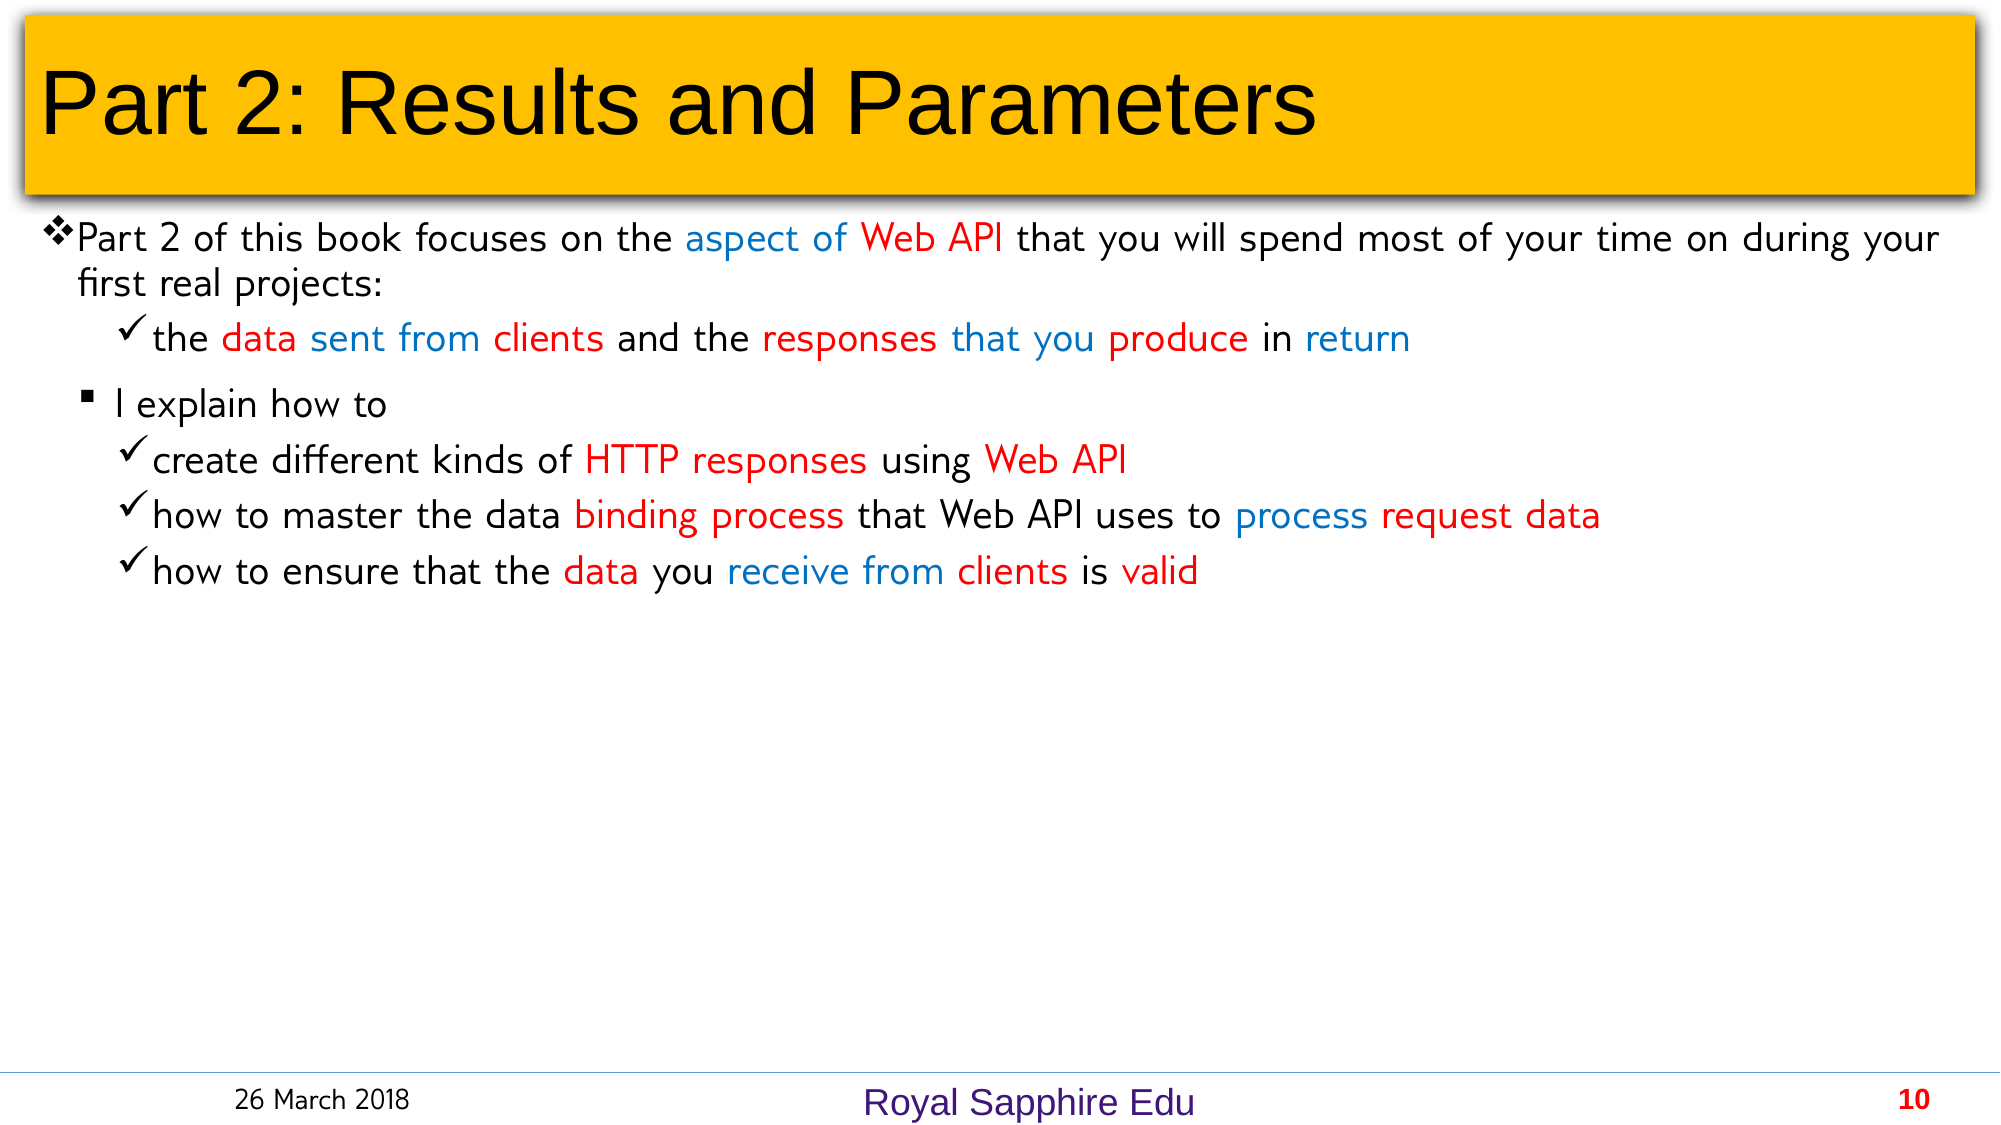

# Part 2: Results and Parameters
Part 2 of this book focuses on the aspect of Web API that you will spend most of your time on during your first real projects:
the data sent from clients and the responses that you produce in return
I explain how to
create different kinds of HTTP responses using Web API
how to master the data binding process that Web API uses to process request data
how to ensure that the data you receive from clients is valid
26 March 2018
10